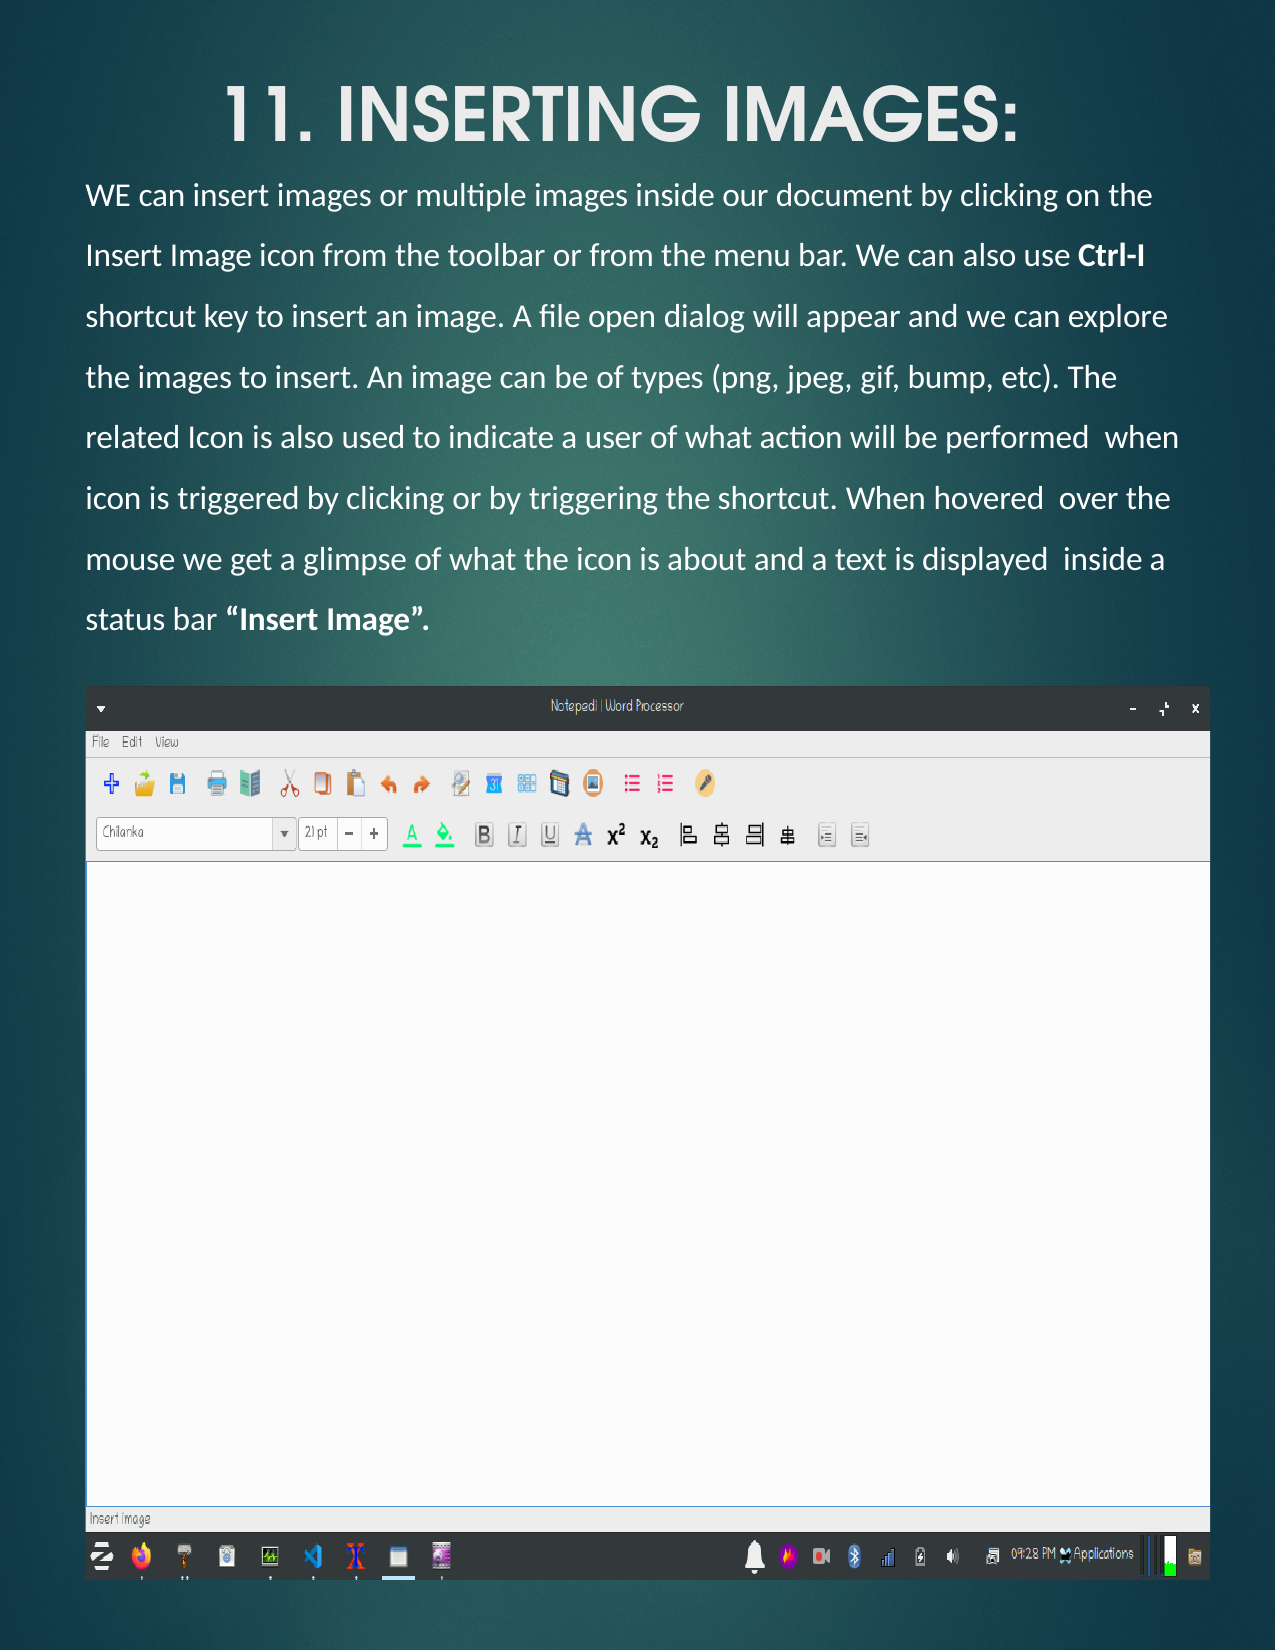

# 11. INSERTING IMAGES:
WE can insert images or multiple images inside our document by clicking on the  Insert Image icon from the toolbar or from the menu bar. We can also use Ctrl-I  shortcut key to insert an image. A file open dialog will appear and we can explore  the images to insert. An image can be of types (png, jpeg, gif, bump, etc). The  related Icon is also used to indicate a user of what action will be performed  when icon is triggered by clicking or by triggering the shortcut. When hovered  over the mouse we get a glimpse of what the icon is about and a text is displayed  inside a status bar “Insert Image”.